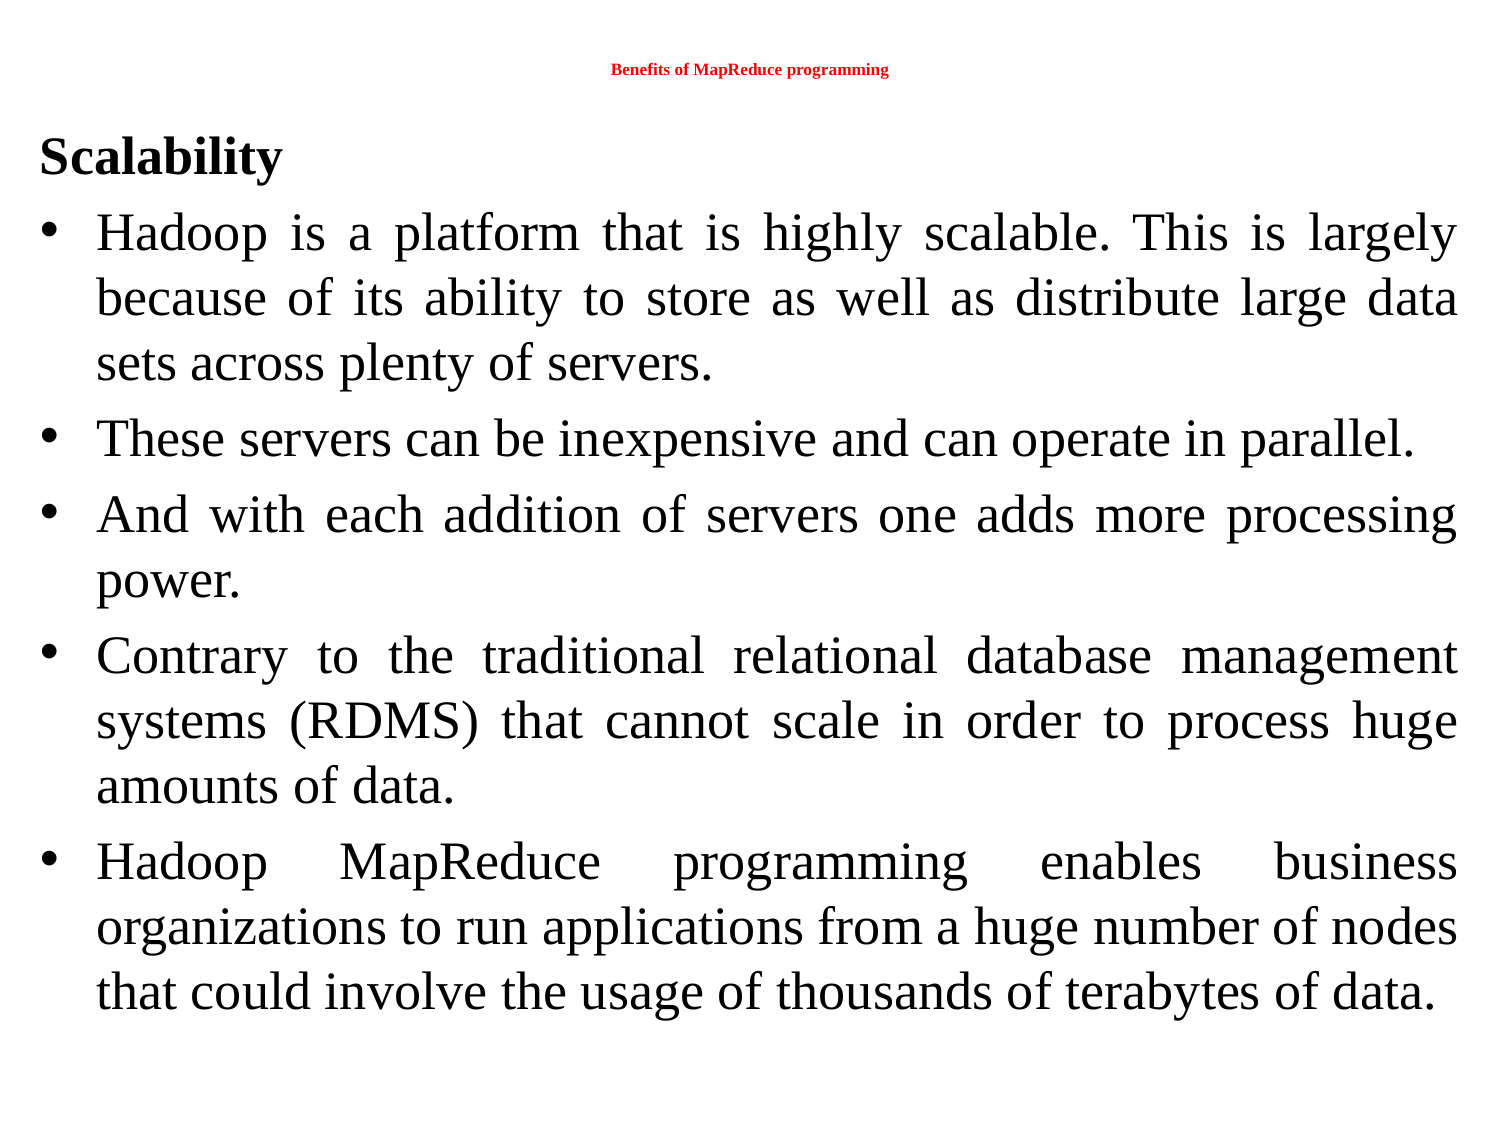

# Benefits of MapReduce programming
Scalability
Hadoop is a platform that is highly scalable. This is largely because of its ability to store as well as distribute large data sets across plenty of servers.
These servers can be inexpensive and can operate in parallel.
And with each addition of servers one adds more processing power.
Contrary to the traditional relational database management systems (RDMS) that cannot scale in order to process huge amounts of data.
Hadoop MapReduce programming enables business organizations to run applications from a huge number of nodes that could involve the usage of thousands of terabytes of data.